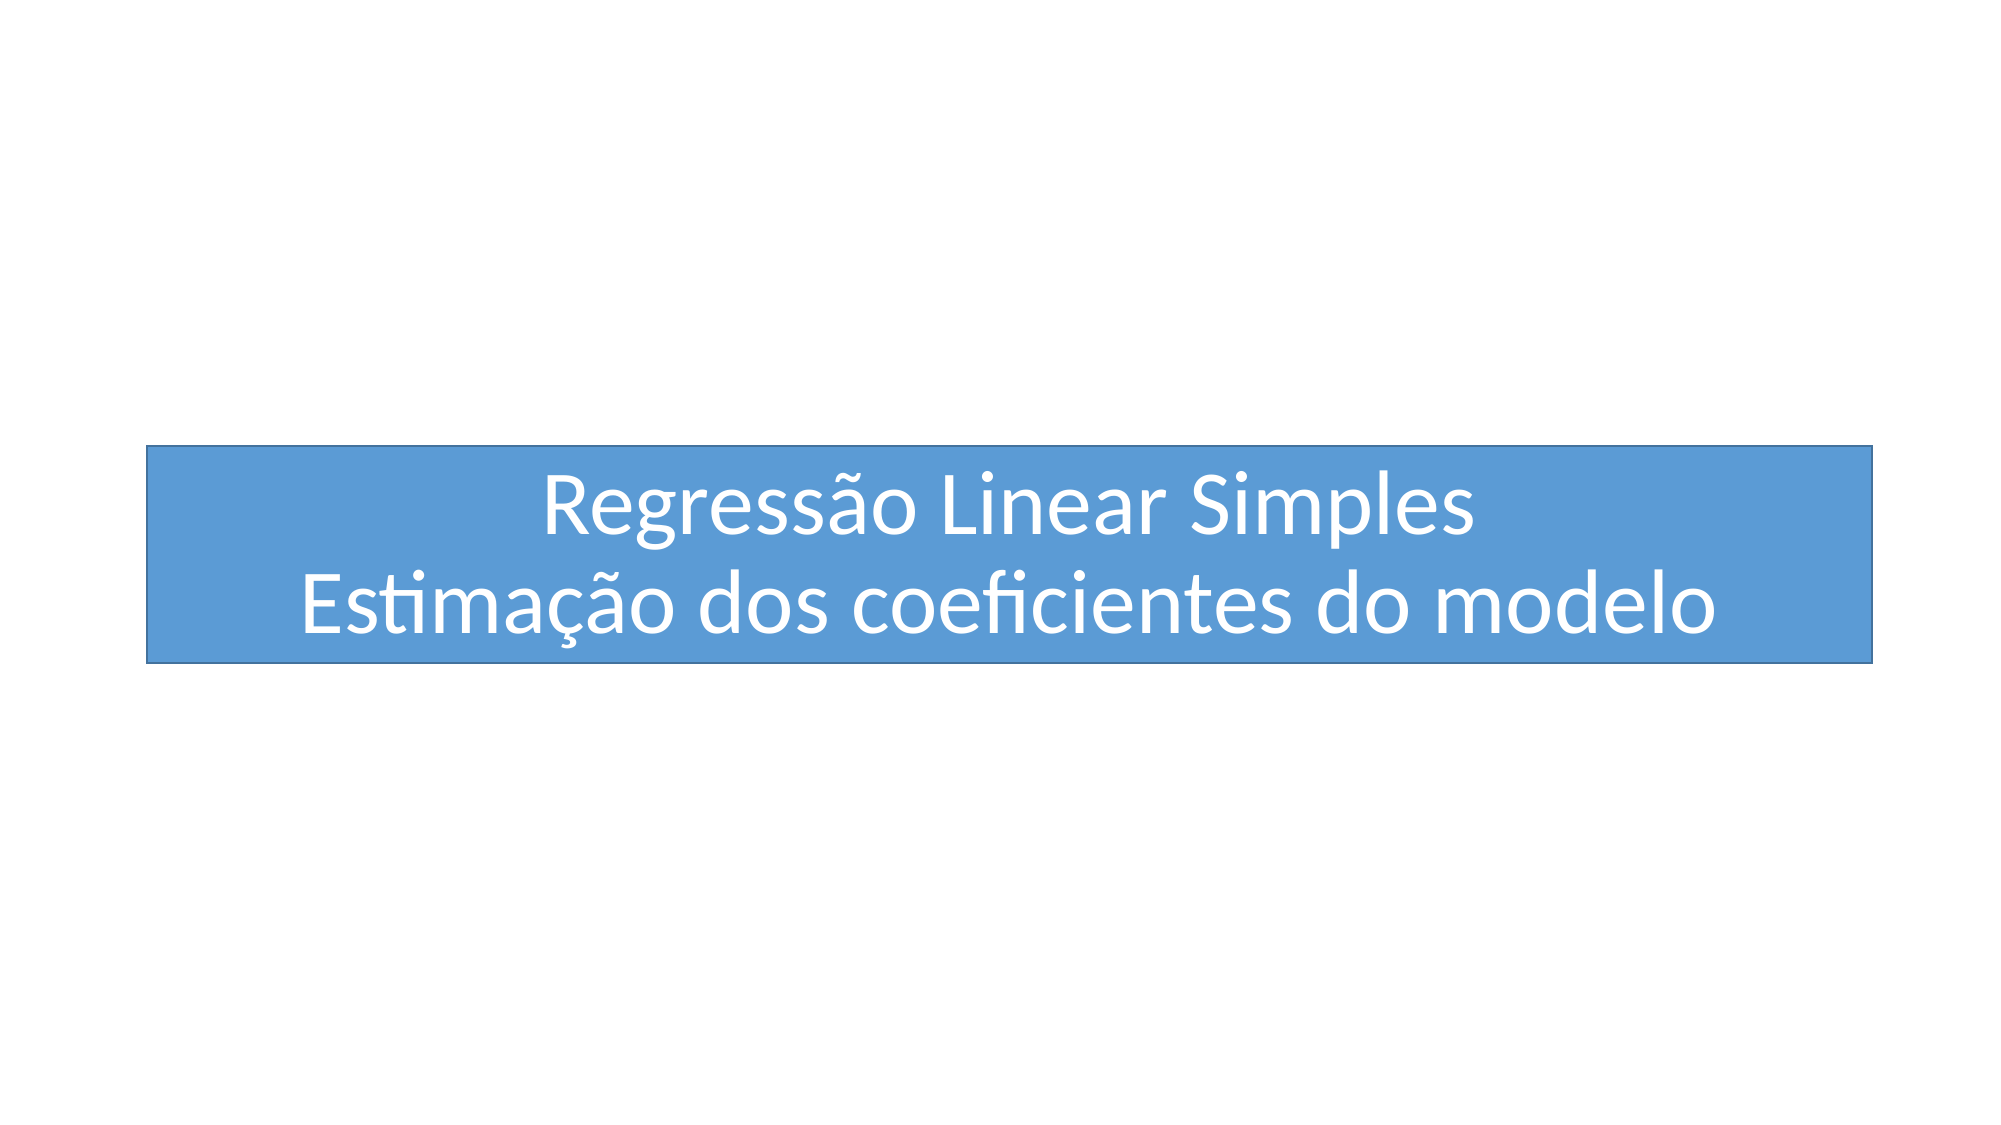

# Regressão Linear Simples Estimação dos coeficientes do modelo